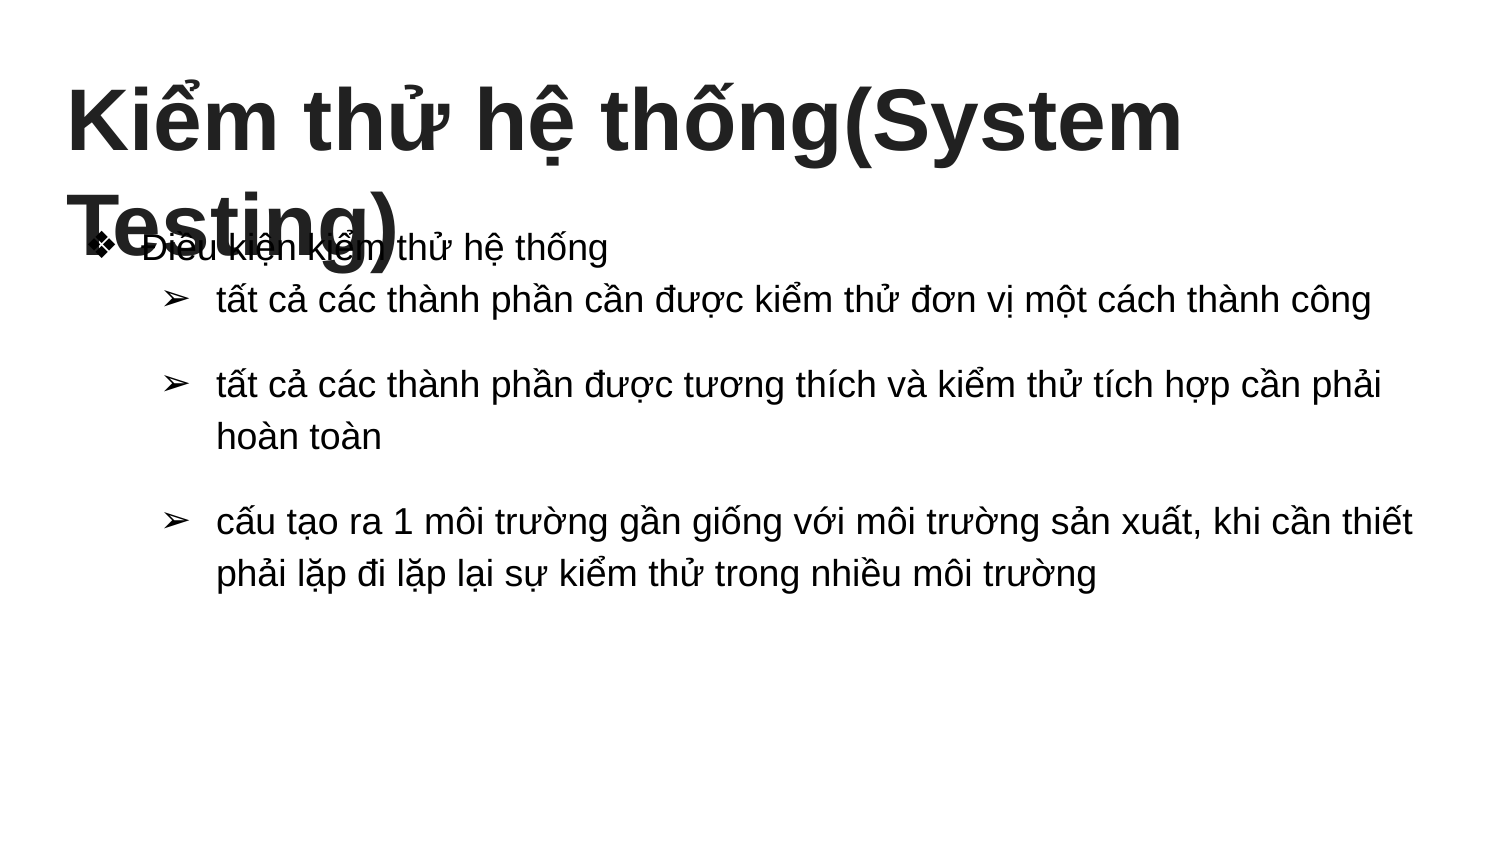

# Kiểm thử hệ thống(System Testing)

Điều kiện kiểm thử hệ thống
tất cả các thành phần cần được kiểm thử đơn vị một cách thành công
tất cả các thành phần được tương thích và kiểm thử tích hợp cần phải hoàn toàn
cấu tạo ra 1 môi trường gần giống với môi trường sản xuất, khi cần thiết phải lặp đi lặp lại sự kiểm thử trong nhiều môi trường